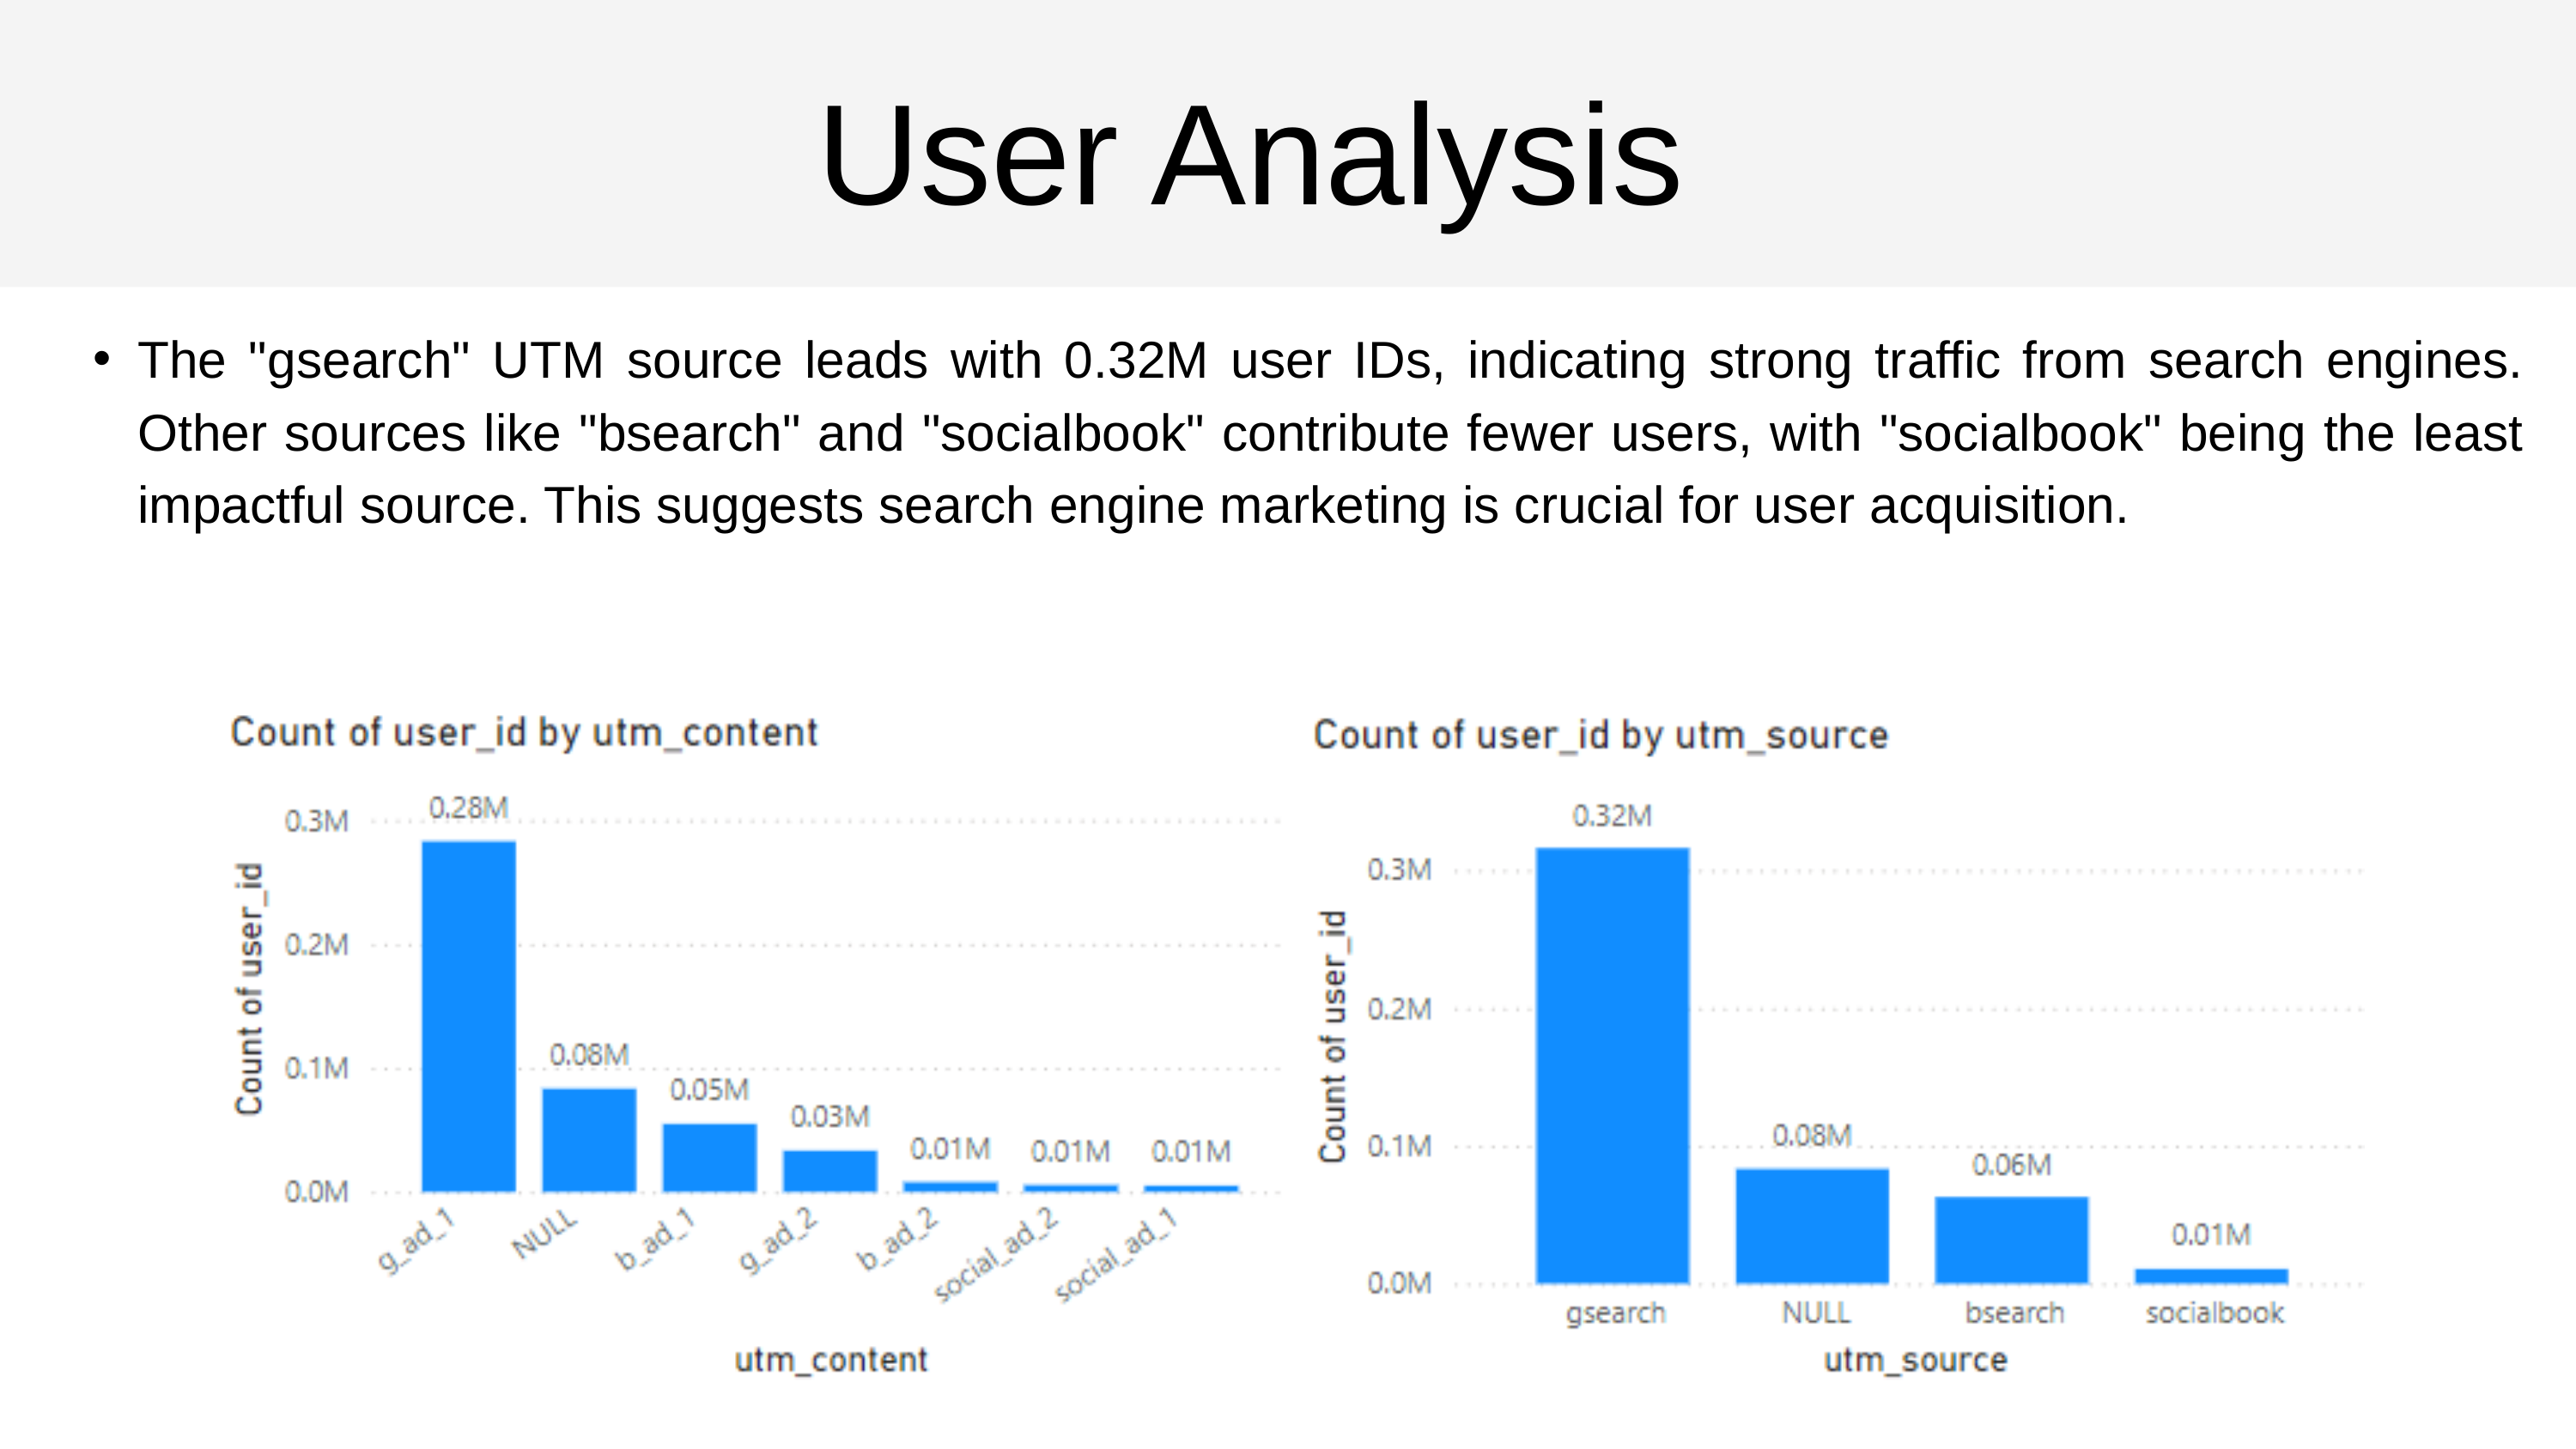

User Analysis
The "gsearch" UTM source leads with 0.32M user IDs, indicating strong traffic from search engines. Other sources like "bsearch" and "socialbook" contribute fewer users, with "socialbook" being the least impactful source. This suggests search engine marketing is crucial for user acquisition.